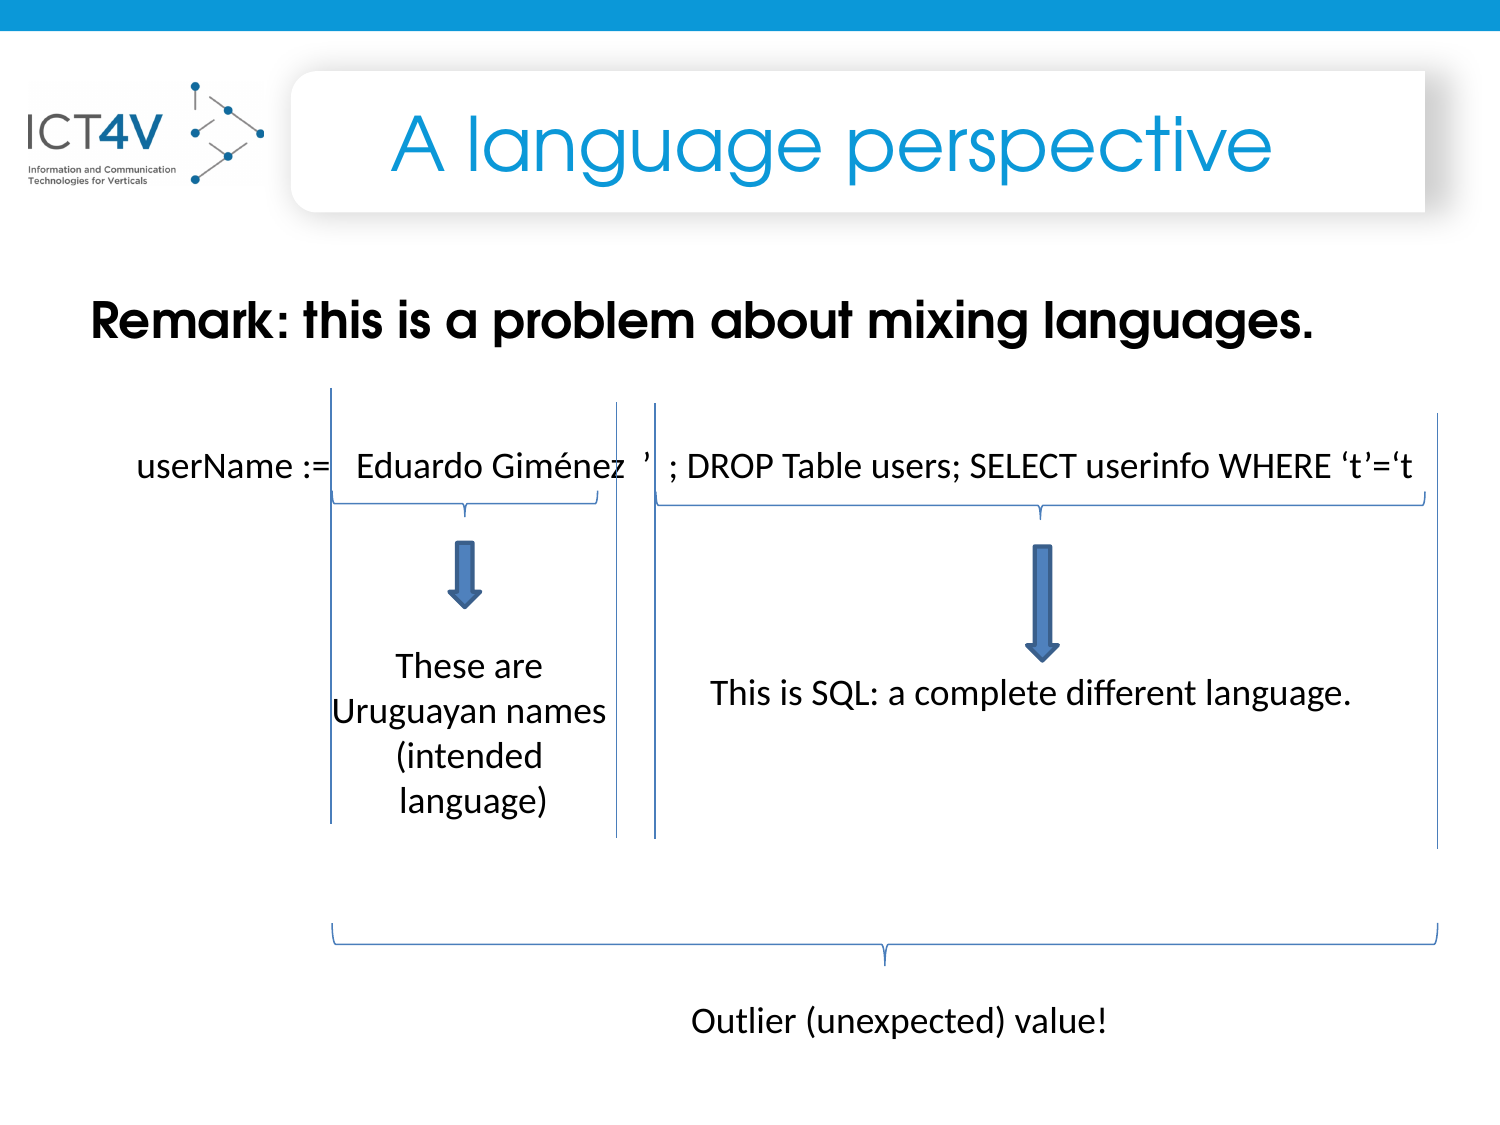

# A language perspective

Remark: this is a problem about mixing languages.

userName :=   Eduardo Giménez  ’  ; DROP Table users; SELECT userinfo WHERE ‘t’=‘t

These are
Uruguayan names
(intended
language)

This is SQL: a complete different language.

Outlier (unexpected) value!